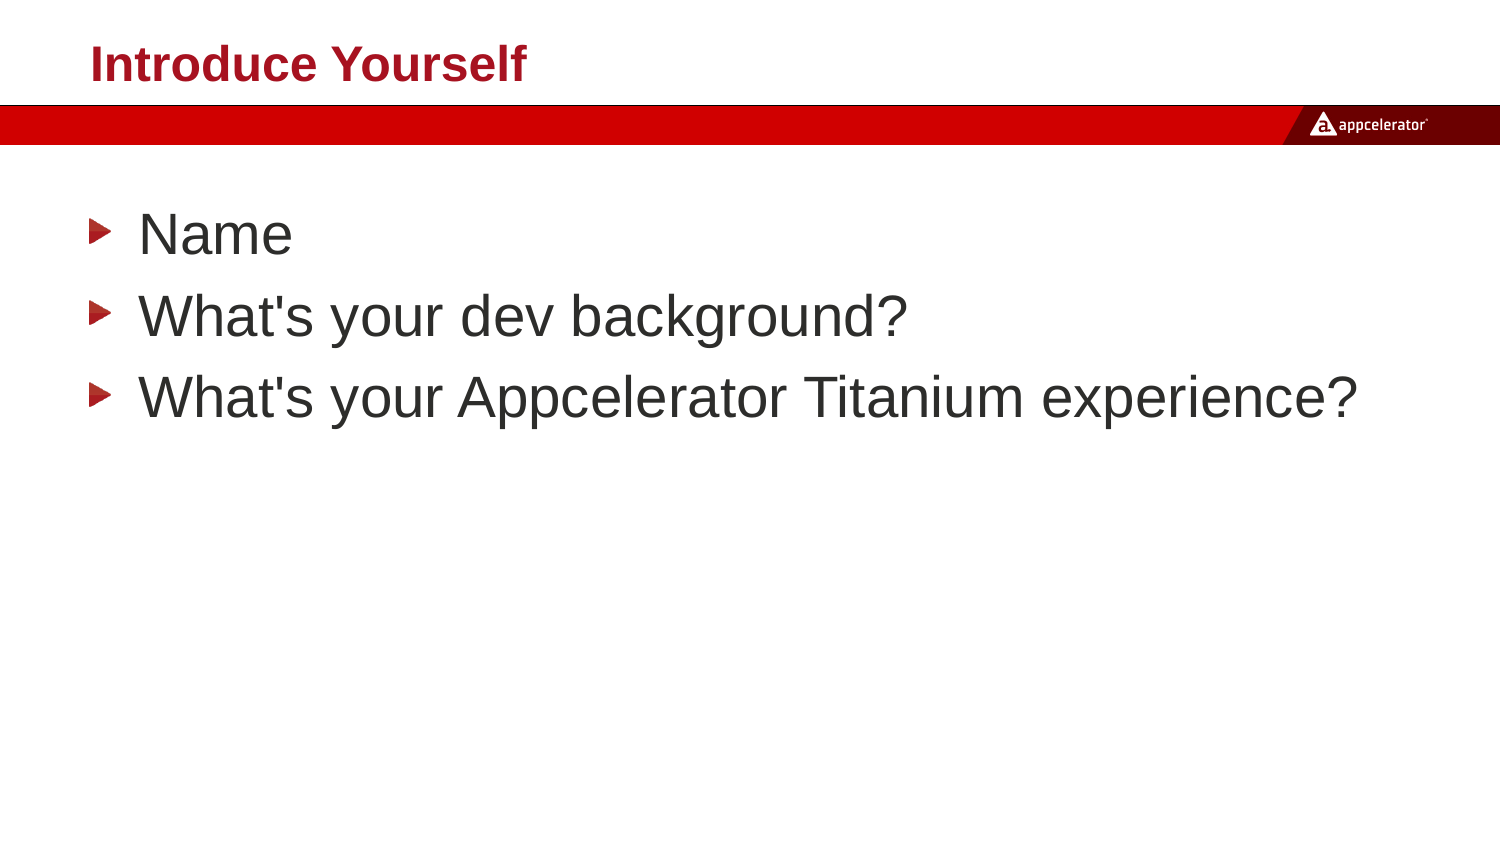

# Introduce Yourself
Name
What's your dev background?
What's your Appcelerator Titanium experience?